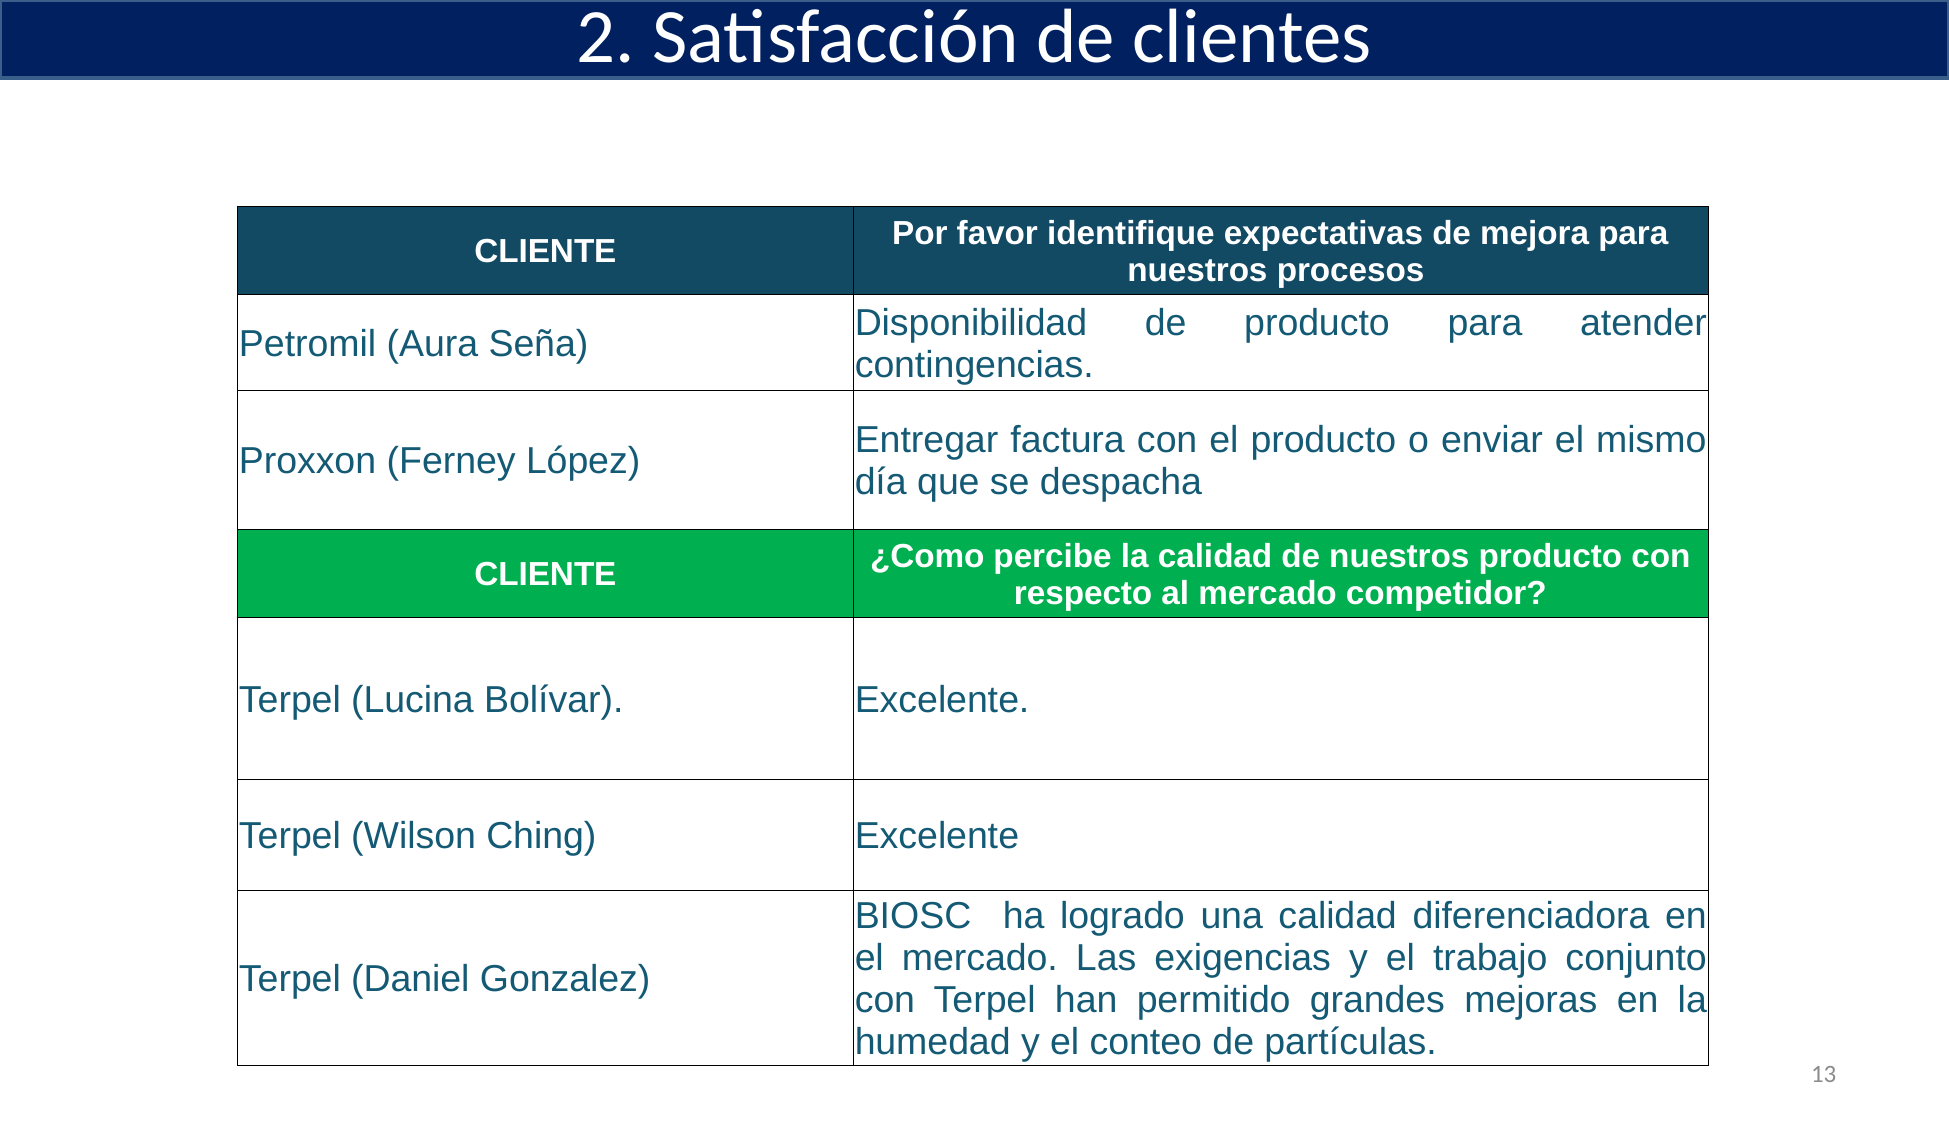

2. Satisfacción de clientes
| CLIENTE | Por favor identifique expectativas de mejora para nuestros procesos |
| --- | --- |
| Petromil (Aura Seña) | Disponibilidad de producto para atender contingencias. |
| Proxxon (Ferney López) | Entregar factura con el producto o enviar el mismo día que se despacha |
| CLIENTE | ¿Como percibe la calidad de nuestros producto con respecto al mercado competidor? |
| Terpel (Lucina Bolívar). | Excelente. |
| Terpel (Wilson Ching) | Excelente |
| Terpel (Daniel Gonzalez) | BIOSC ha logrado una calidad diferenciadora en el mercado. Las exigencias y el trabajo conjunto con Terpel han permitido grandes mejoras en la humedad y el conteo de partículas. |
13